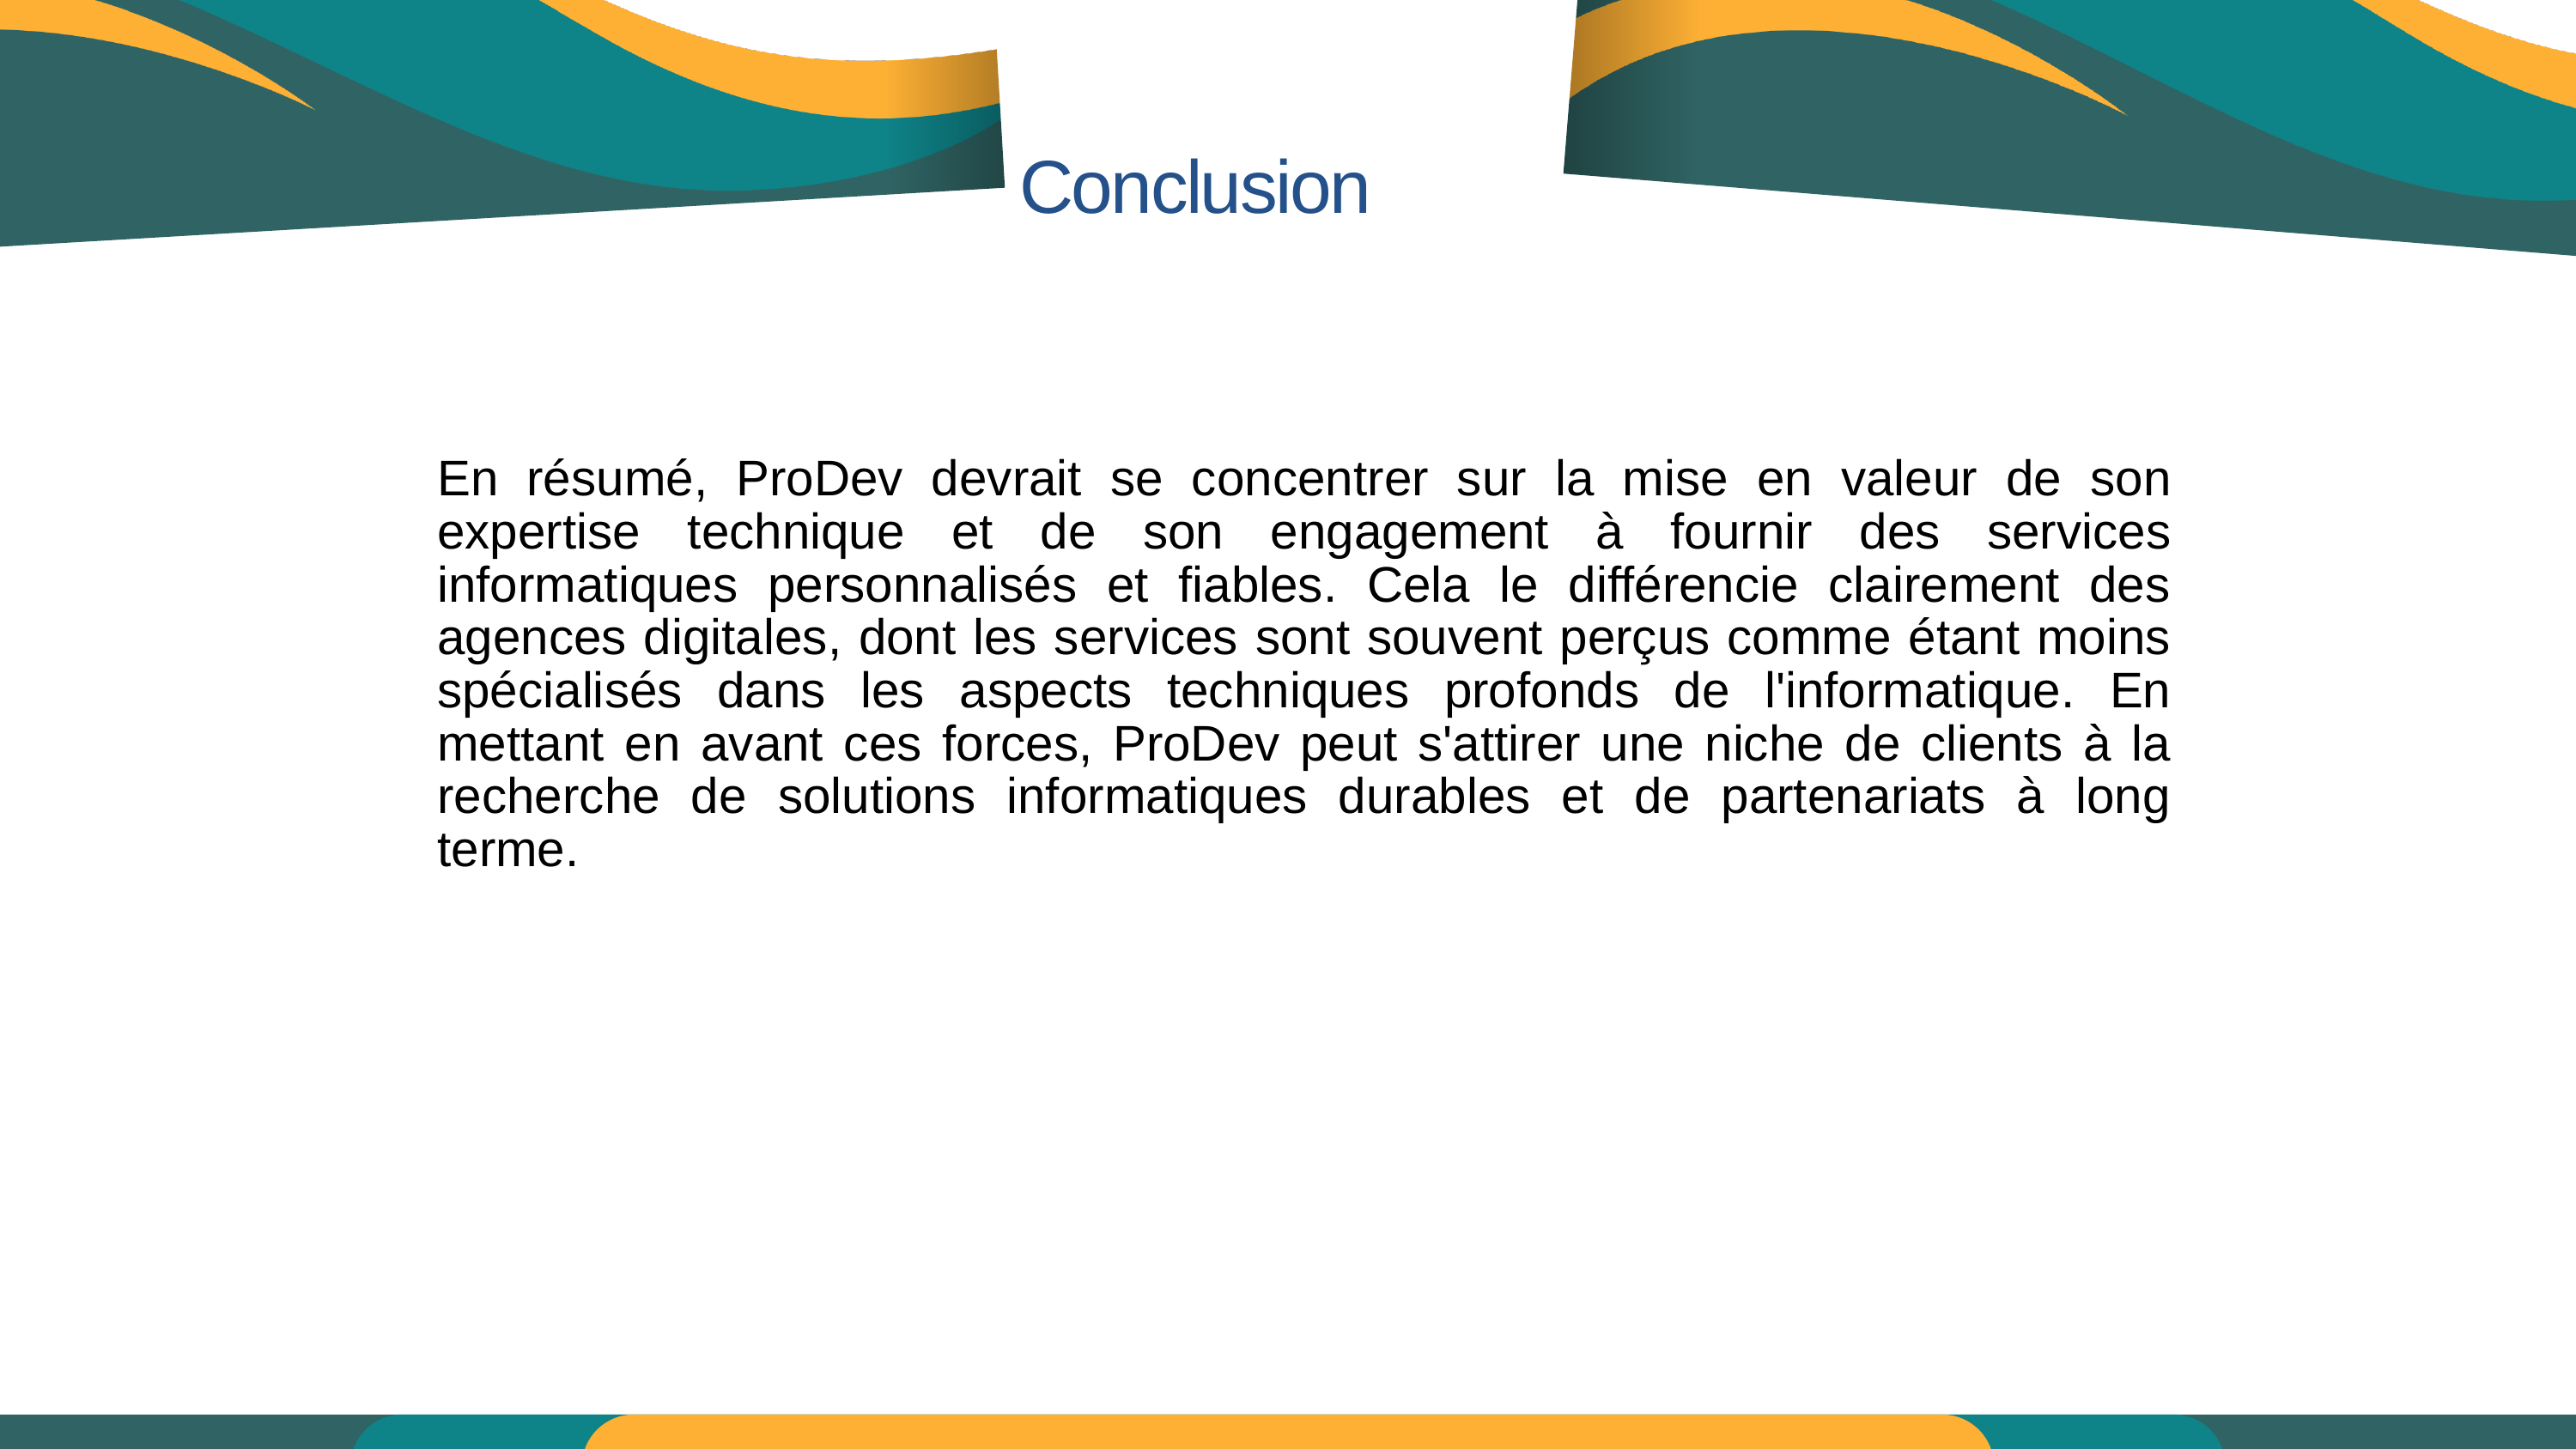

Conclusion
En résumé, ProDev devrait se concentrer sur la mise en valeur de son expertise technique et de son engagement à fournir des services informatiques personnalisés et fiables. Cela le différencie clairement des agences digitales, dont les services sont souvent perçus comme étant moins spécialisés dans les aspects techniques profonds de l'informatique. En mettant en avant ces forces, ProDev peut s'attirer une niche de clients à la recherche de solutions informatiques durables et de partenariats à long terme.